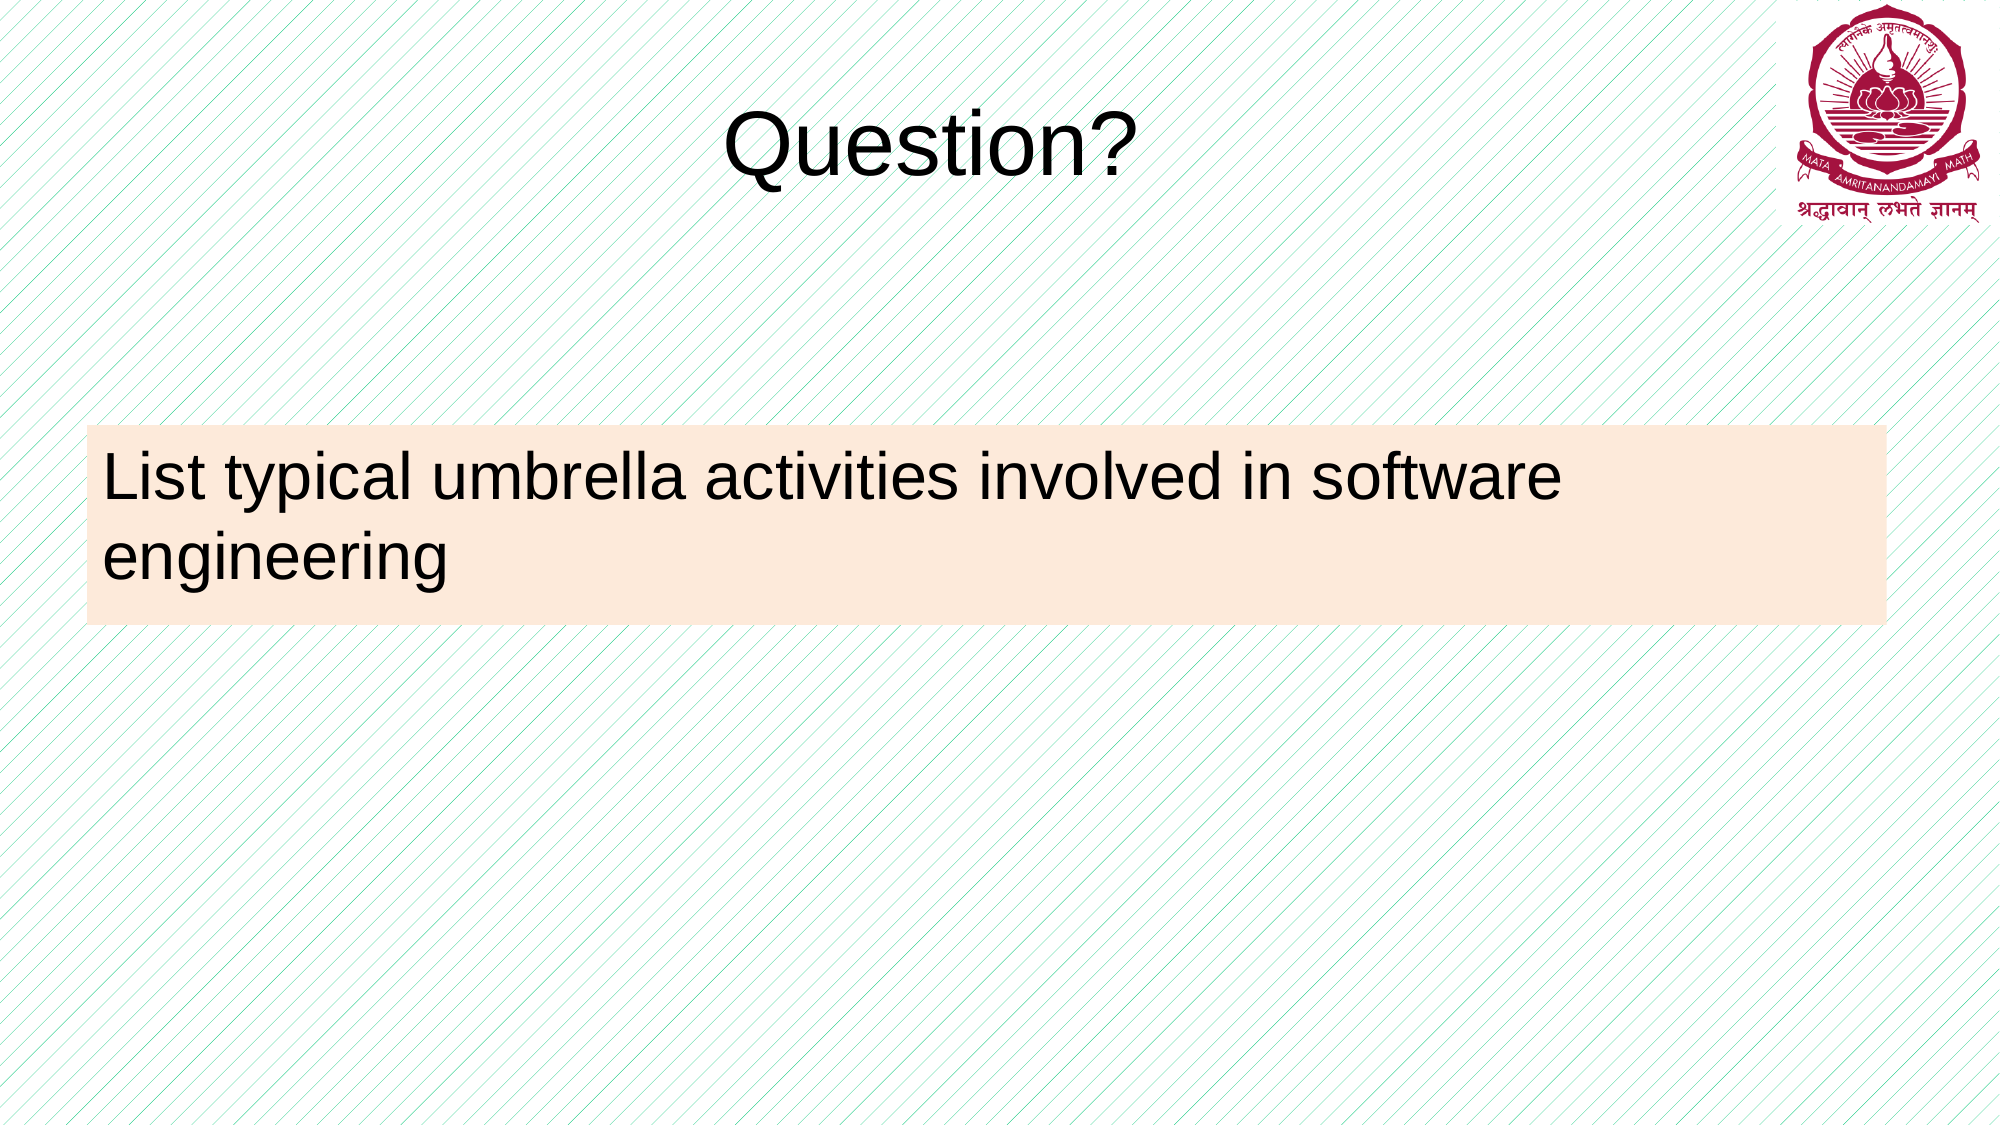

# Question?
List typical umbrella activities involved in software engineering